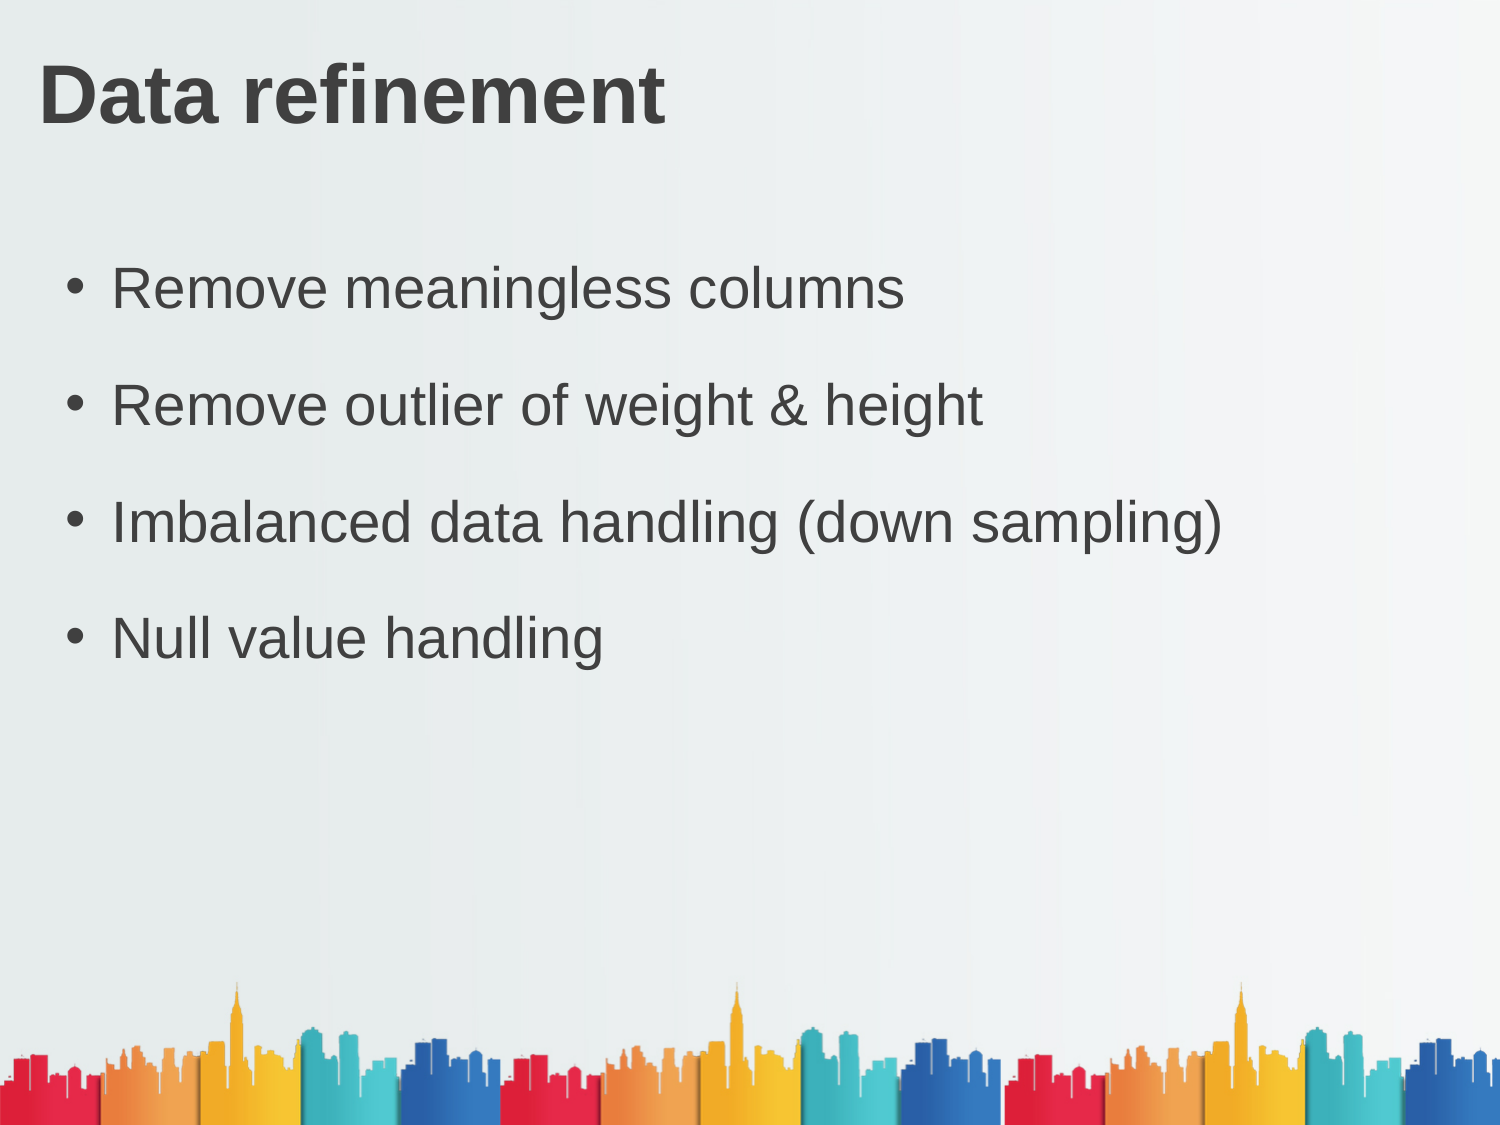

# Data refinement
Remove meaningless columns
Remove outlier of weight & height
Imbalanced data handling (down sampling)
Null value handling